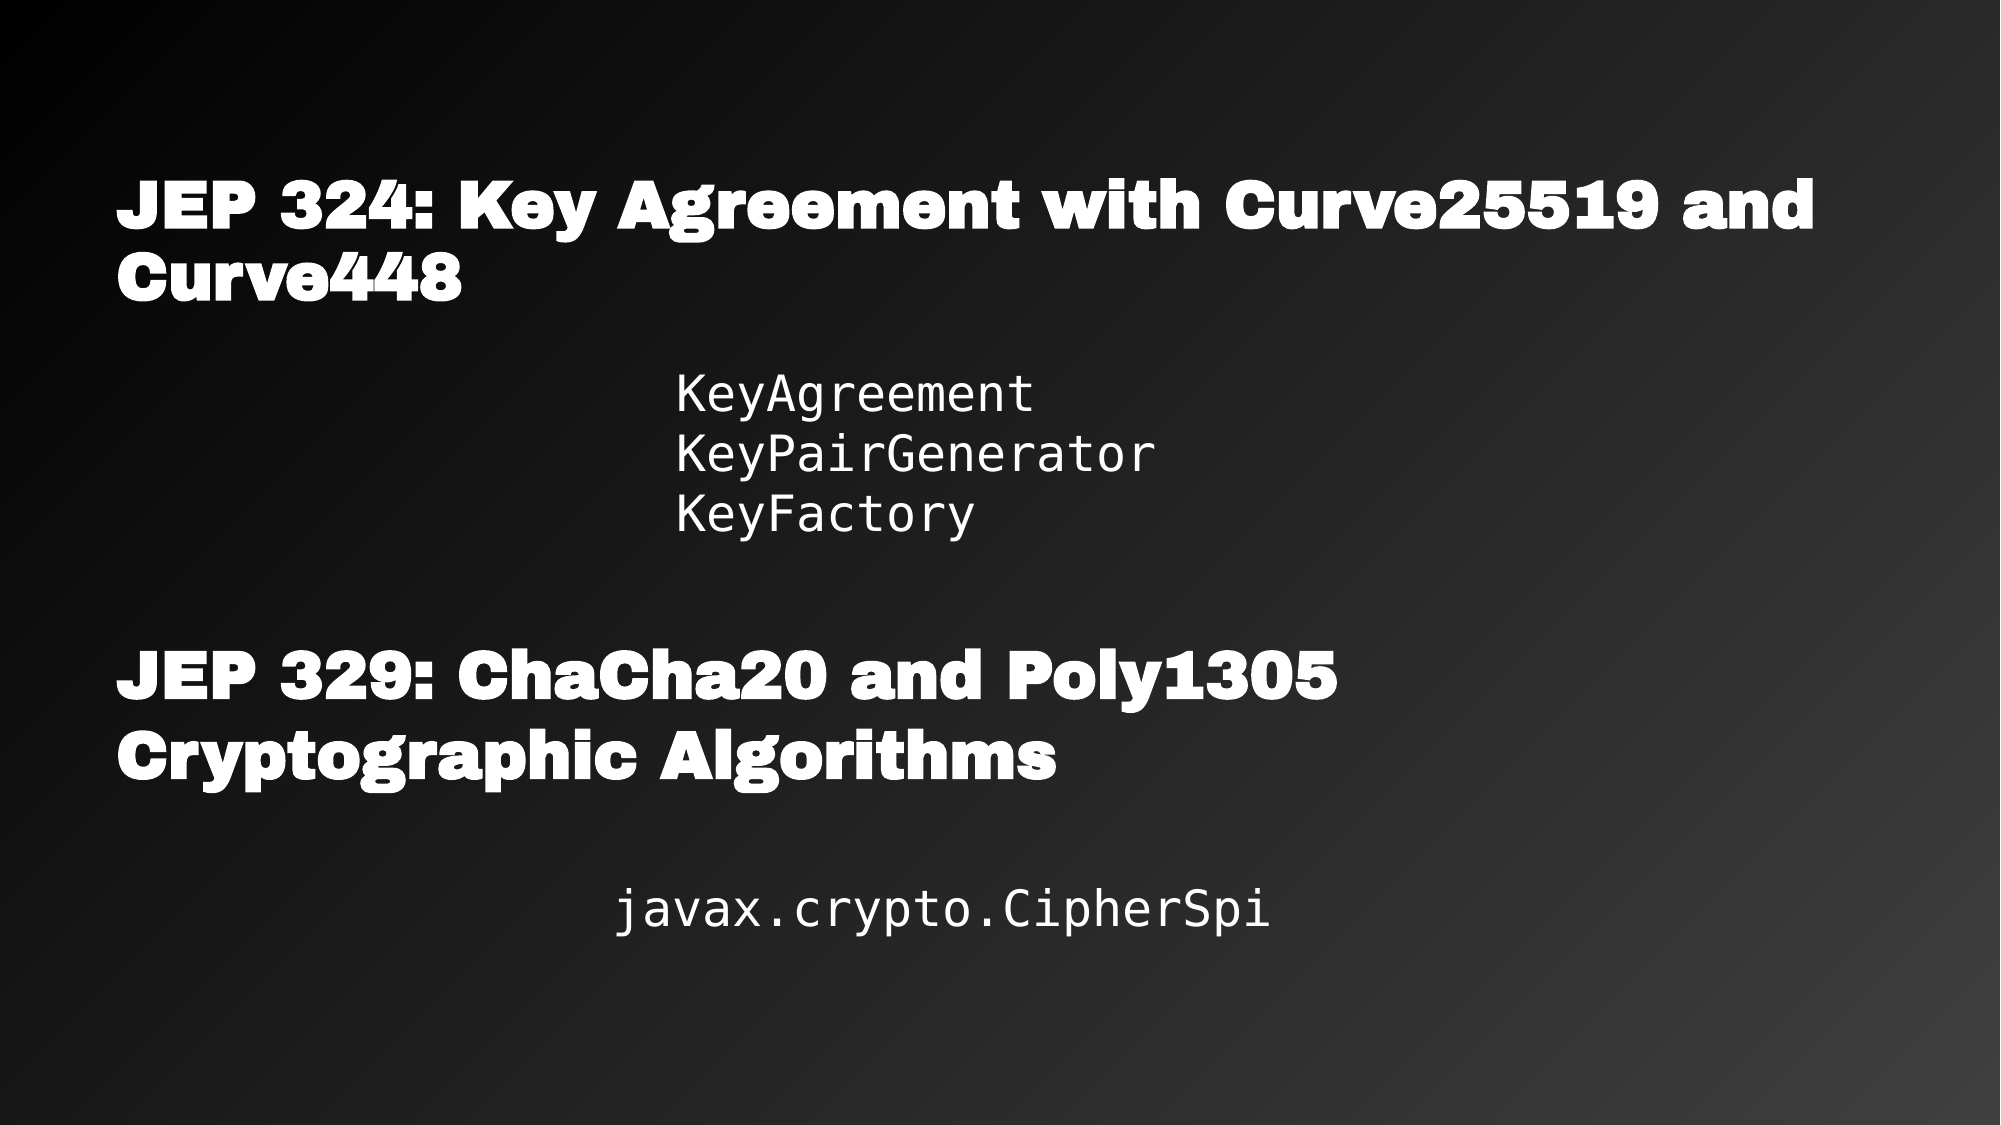

JEP 324: Key Agreement with Curve25519 and Curve448
KeyAgreement
KeyPairGenerator
KeyFactory
JEP 329: ChaCha20 and Poly1305 Cryptographic Algorithms
javax.crypto.CipherSpi